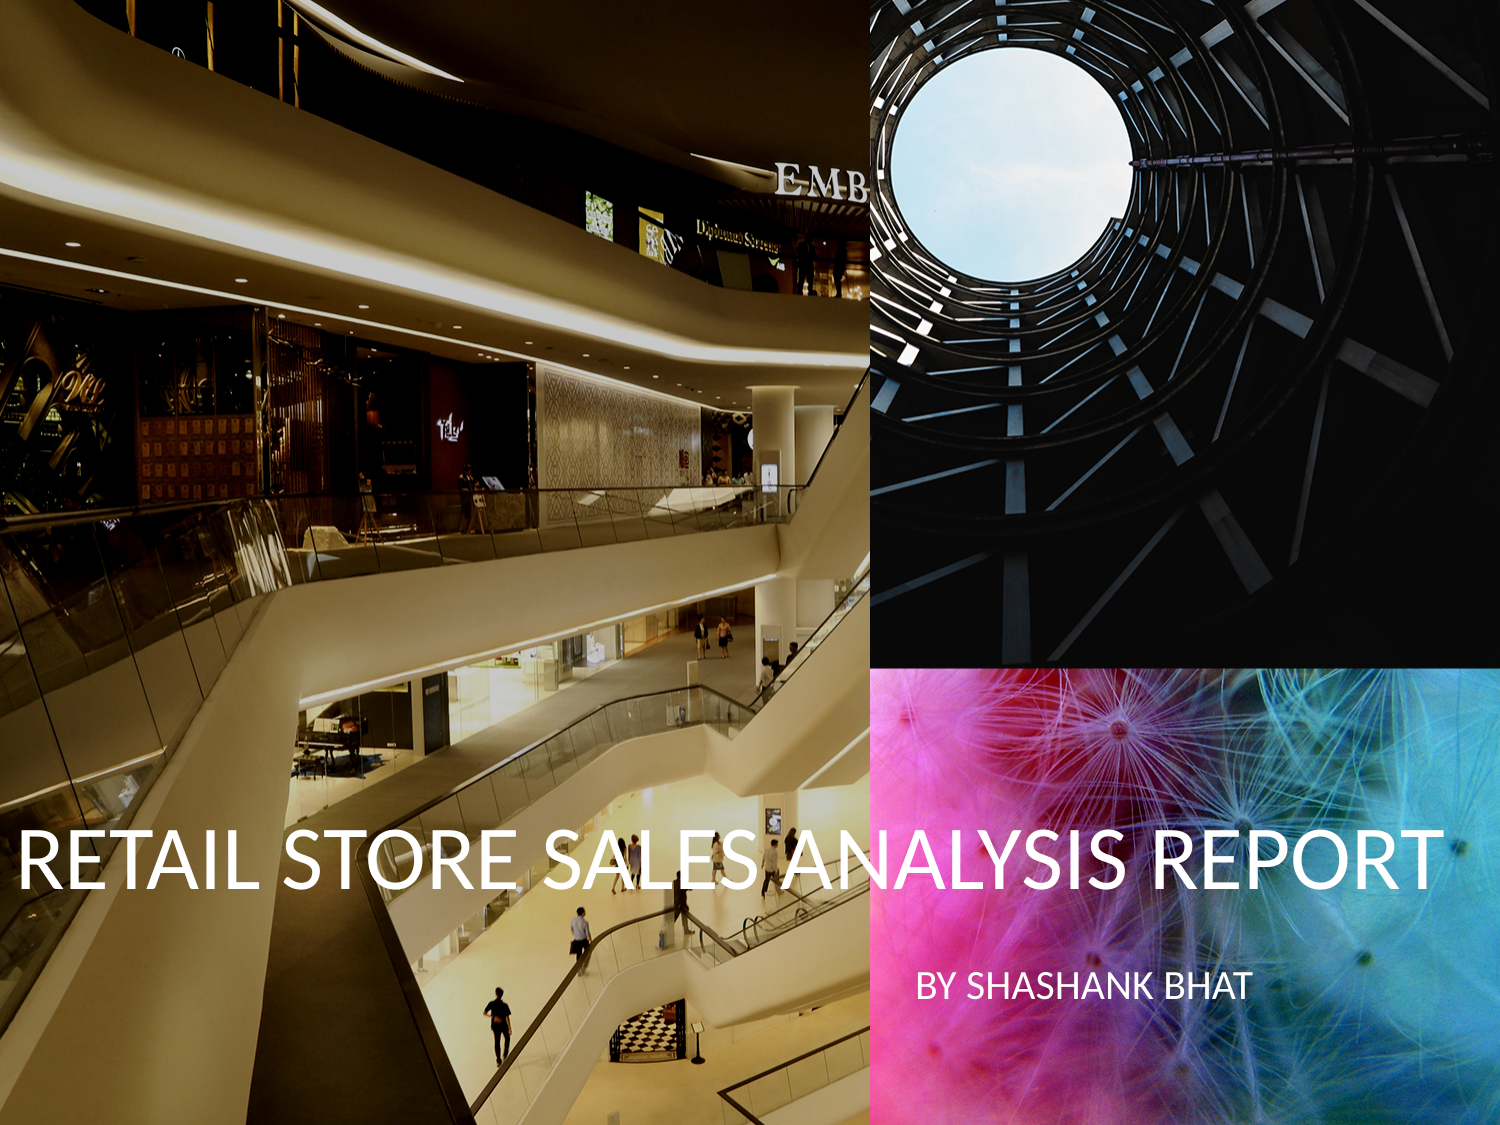

# RETAIL STORE SALES ANALYSIS REPORT						BY SHASHANK BHAT